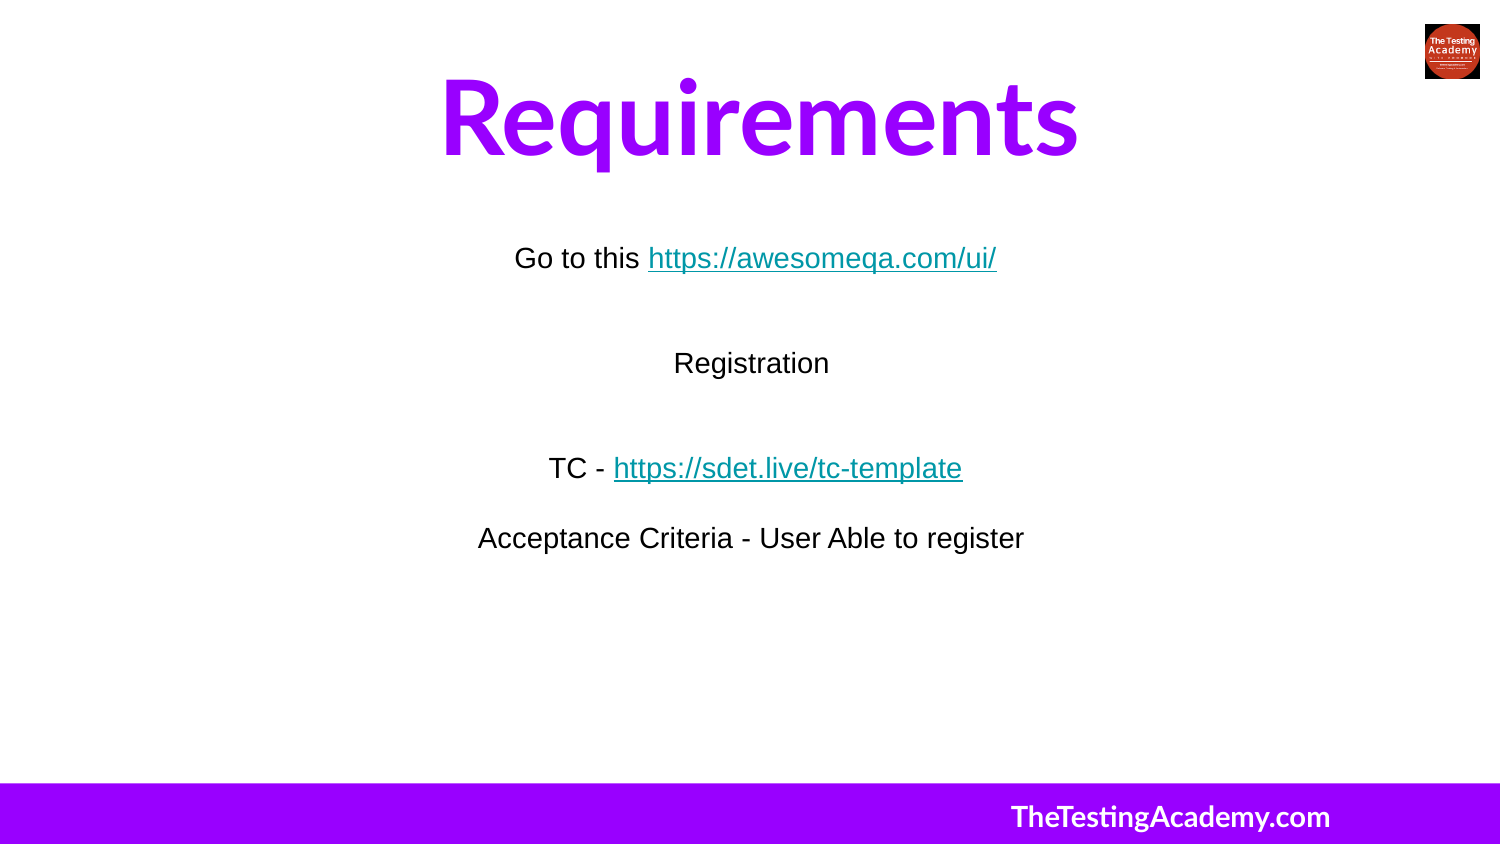

# Requirements
Go to this https://awesomeqa.com/ui/

Registration

TC - https://sdet.live/tc-template

Acceptance Criteria - User Able to register